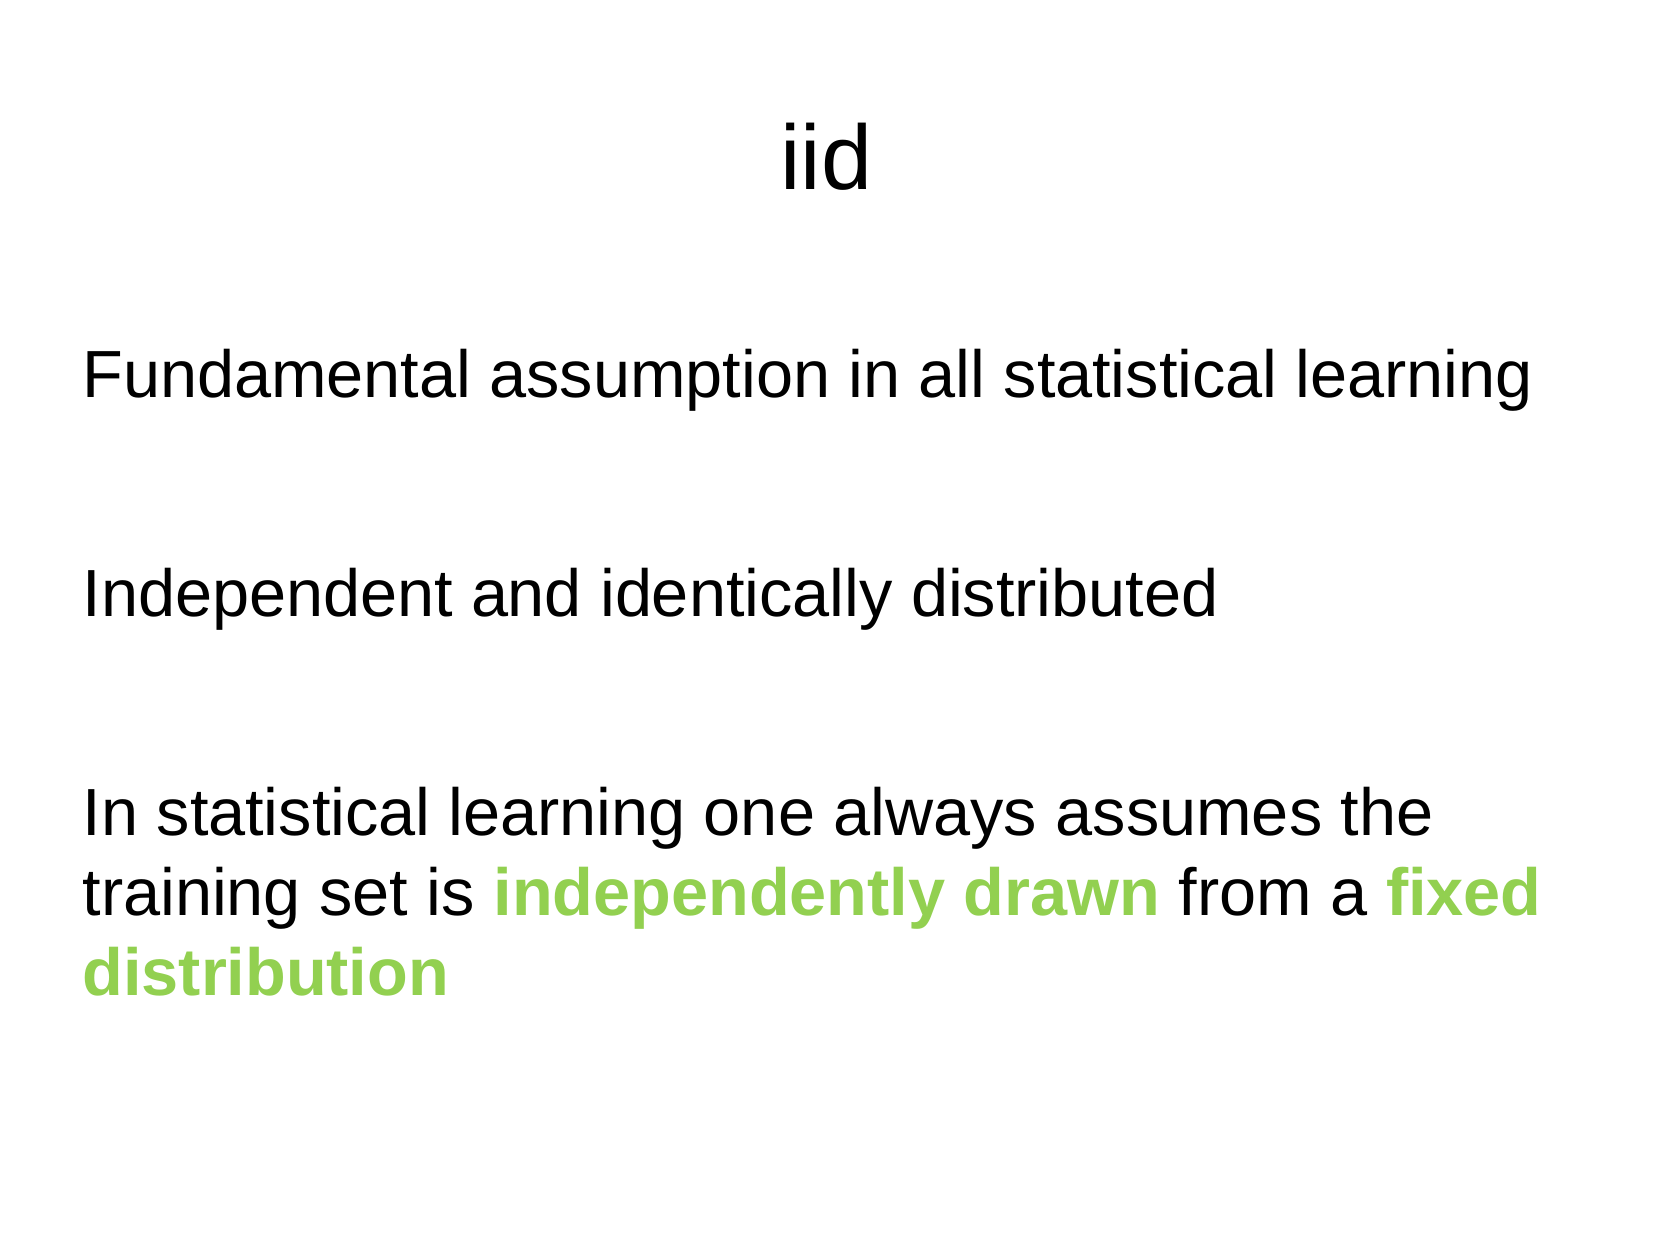

iid
Fundamental assumption in all statistical learning

Independent and identically distributed

In statistical learning one always assumes the training set is independently drawn from a fixed distribution